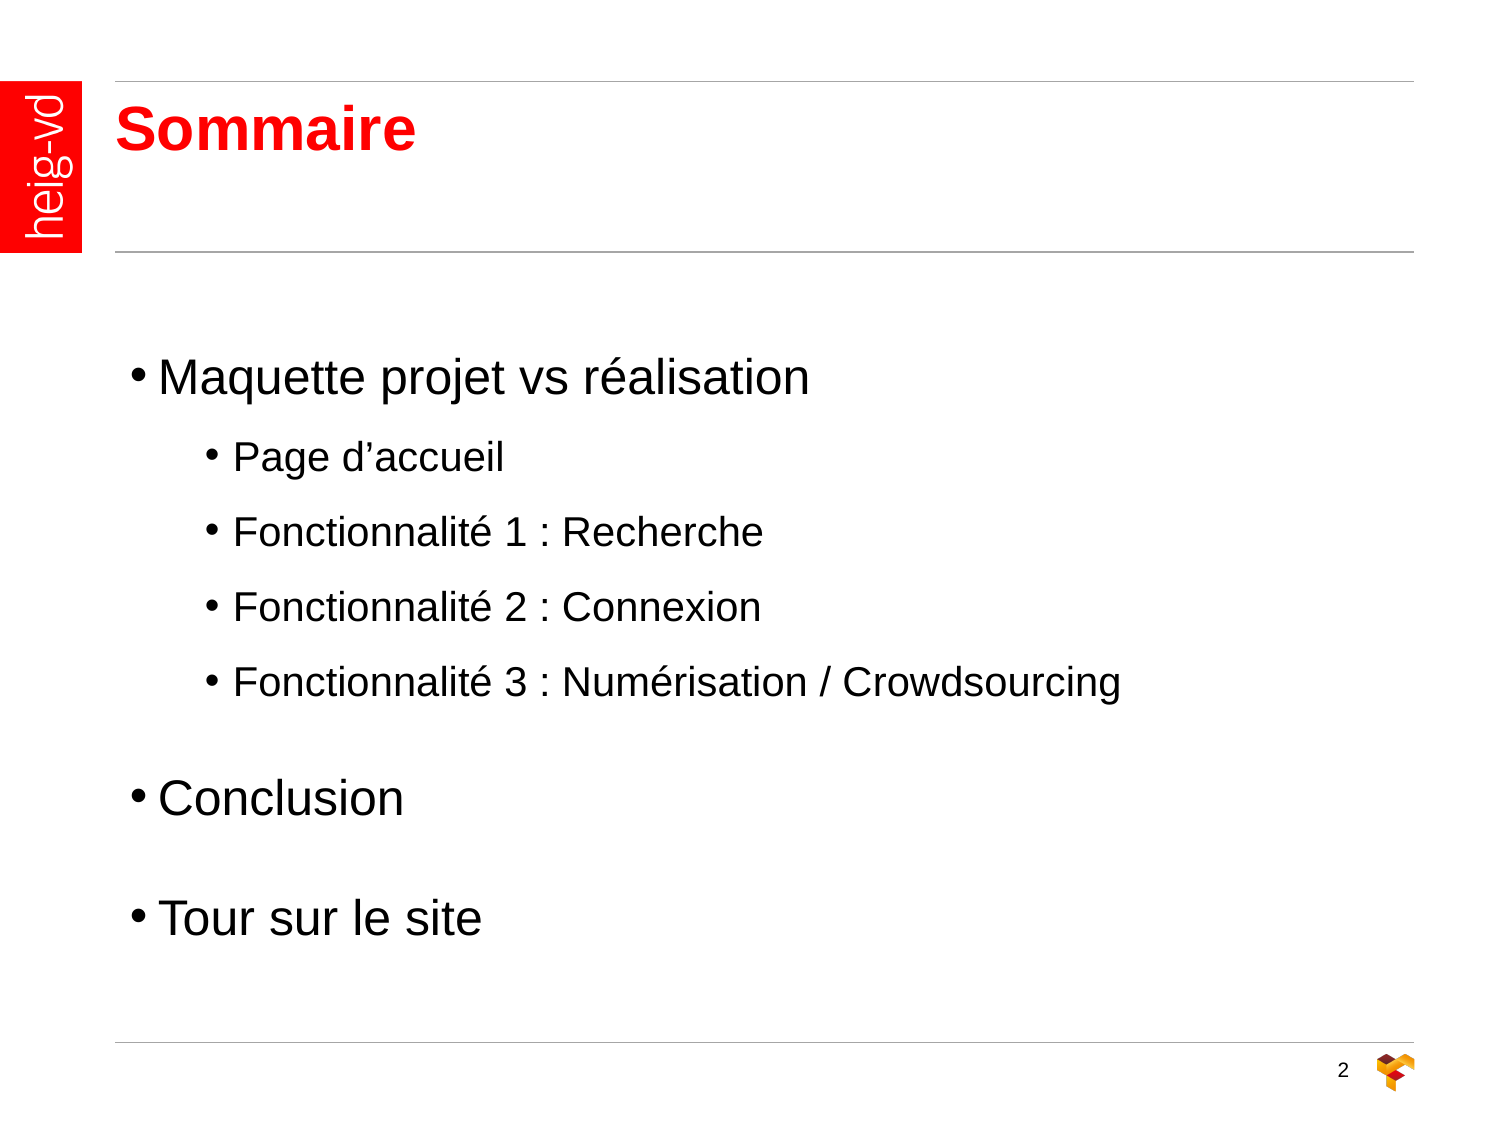

Sommaire
Maquette projet vs réalisation
Page d’accueil
Fonctionnalité 1 : Recherche
Fonctionnalité 2 : Connexion
Fonctionnalité 3 : Numérisation / Crowdsourcing
Conclusion
Tour sur le site

2